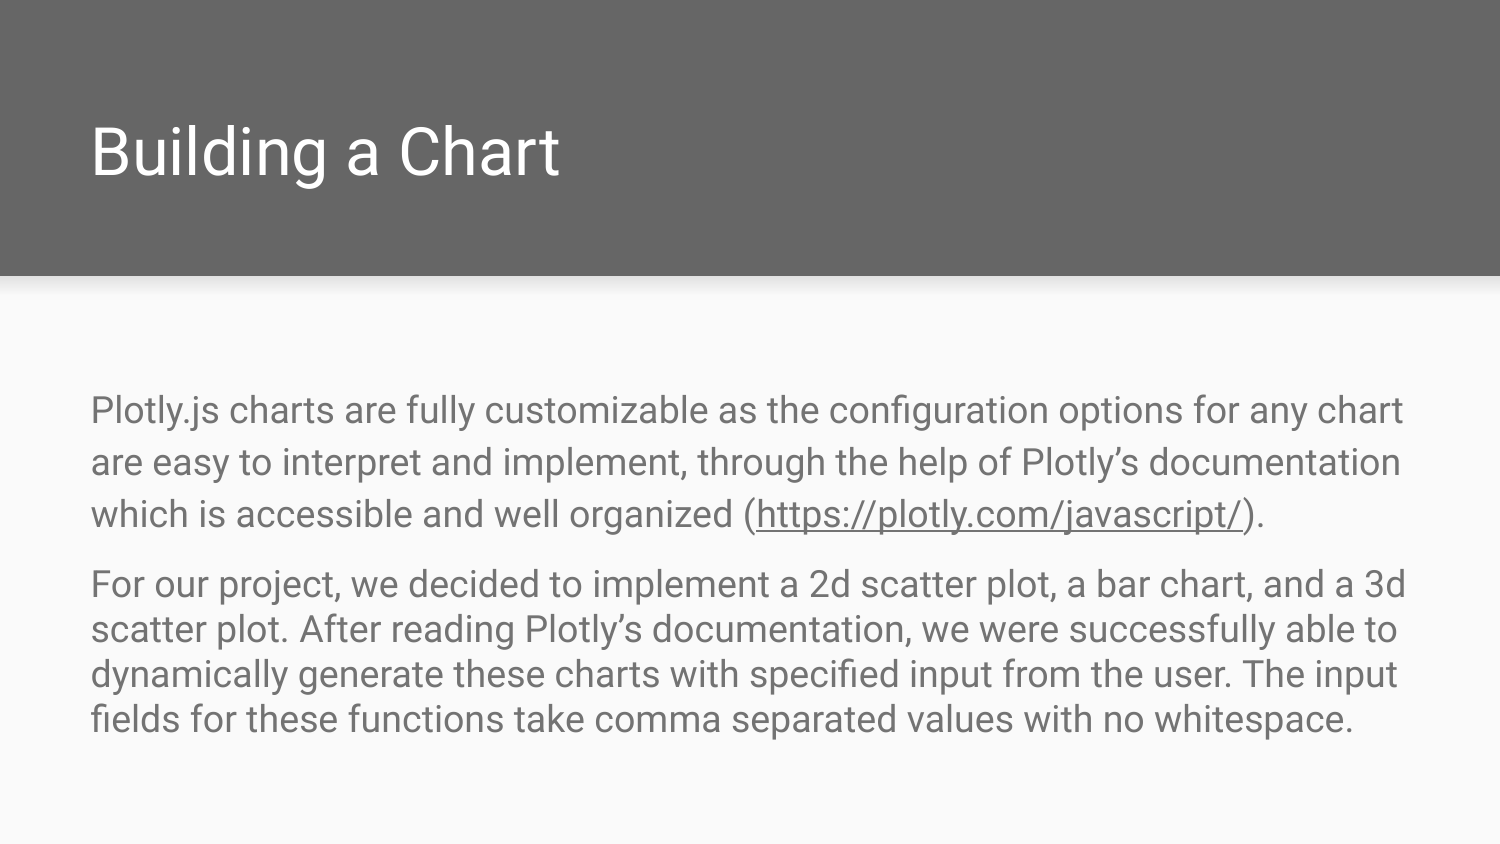

# Building a Chart
Plotly.js charts are fully customizable as the configuration options for any chart are easy to interpret and implement, through the help of Plotly’s documentation which is accessible and well organized (https://plotly.com/javascript/).
For our project, we decided to implement a 2d scatter plot, a bar chart, and a 3d scatter plot. After reading Plotly’s documentation, we were successfully able to dynamically generate these charts with specified input from the user. The input fields for these functions take comma separated values with no whitespace.